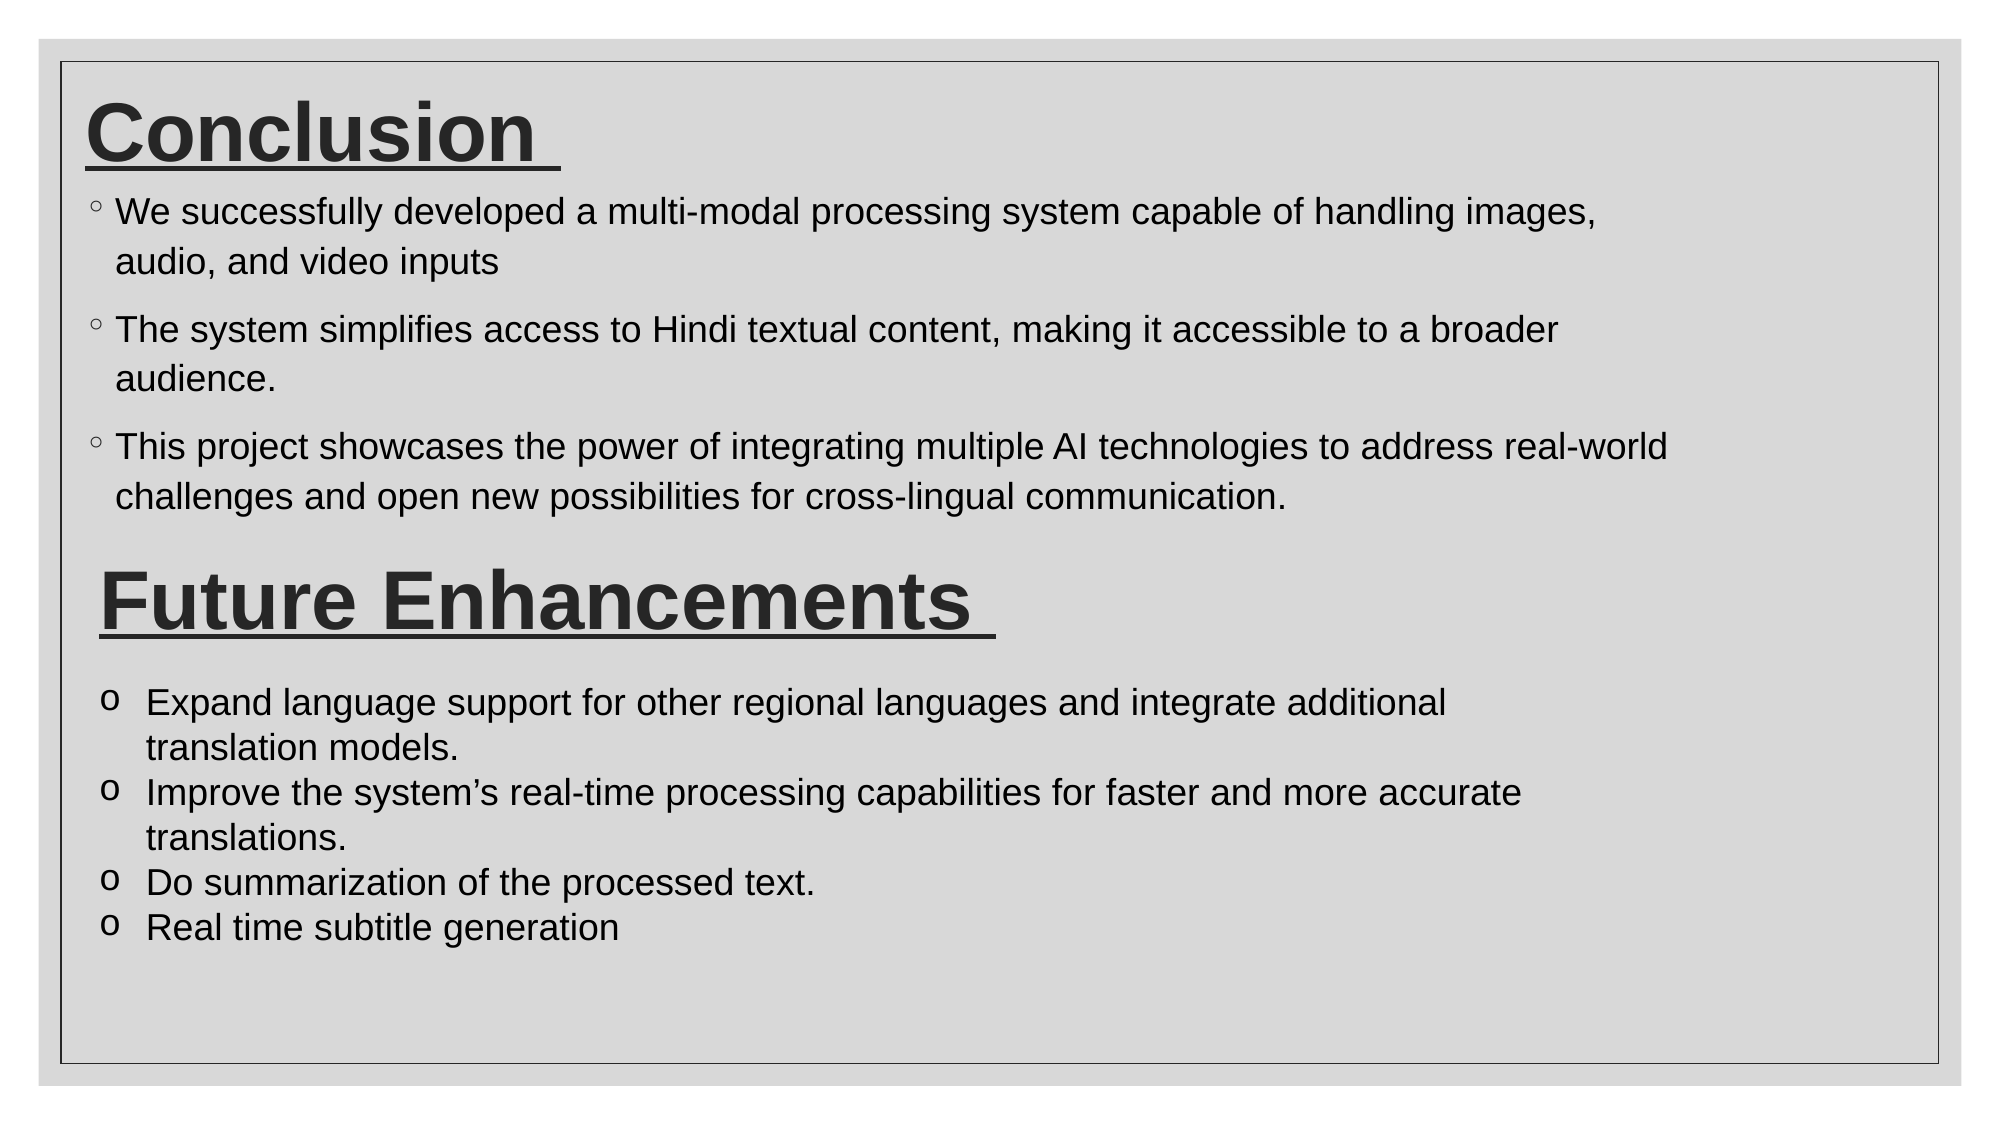

# Conclusion
We successfully developed a multi-modal processing system capable of handling images, audio, and video inputs
The system simplifies access to Hindi textual content, making it accessible to a broader audience.
This project showcases the power of integrating multiple AI technologies to address real-world challenges and open new possibilities for cross-lingual communication.
Future Enhancements
Expand language support for other regional languages and integrate additional translation models.
Improve the system’s real-time processing capabilities for faster and more accurate translations.
Do summarization of the processed text.
Real time subtitle generation